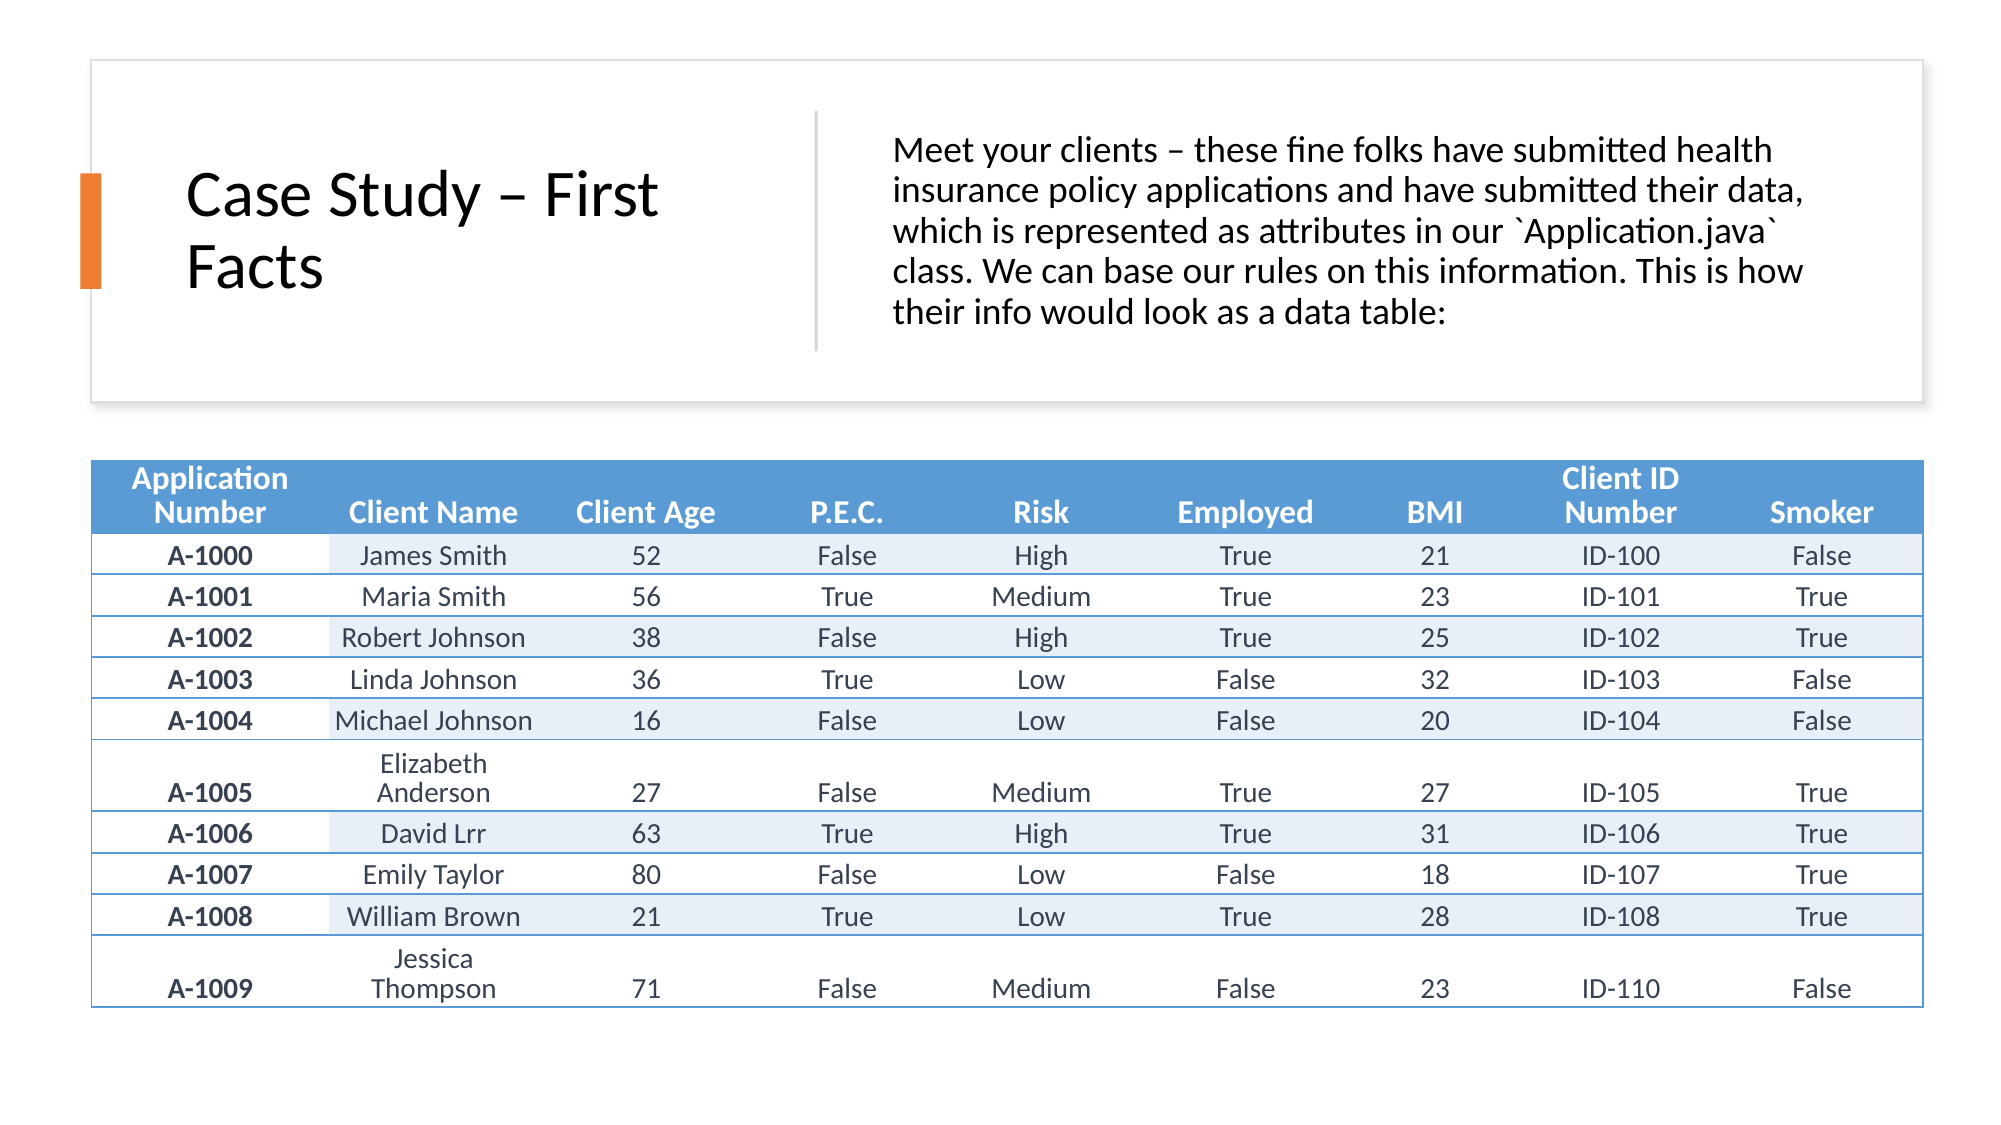

# Case Study – First Facts
Meet your clients – these fine folks have submitted health insurance policy applications and have submitted their data, which is represented as attributes in our `Application.java` class. We can base our rules on this information. This is how their info would look as a data table:

| Application Number | Client Name | Client Age | P.E.C. | Risk | Employed | BMI | Client ID Number | Smoker |
| --- | --- | --- | --- | --- | --- | --- | --- | --- |
| A-1000 | James Smith | 52 | False | High | True | 21 | ID-100 | False |
| A-1001 | Maria Smith | 56 | True | Medium | True | 23 | ID-101 | True |
| A-1002 | Robert Johnson | 38 | False | High | True | 25 | ID-102 | True |
| A-1003 | Linda Johnson | 36 | True | Low | False | 32 | ID-103 | False |
| A-1004 | Michael Johnson | 16 | False | Low | False | 20 | ID-104 | False |
| A-1005 | Elizabeth Anderson | 27 | False | Medium | True | 27 | ID-105 | True |
| A-1006 | David Lrr | 63 | True | High | True | 31 | ID-106 | True |
| A-1007 | Emily Taylor | 80 | False | Low | False | 18 | ID-107 | True |
| A-1008 | William Brown | 21 | True | Low | True | 28 | ID-108 | True |
| A-1009 | Jessica Thompson | 71 | False | Medium | False | 23 | ID-110 | False |